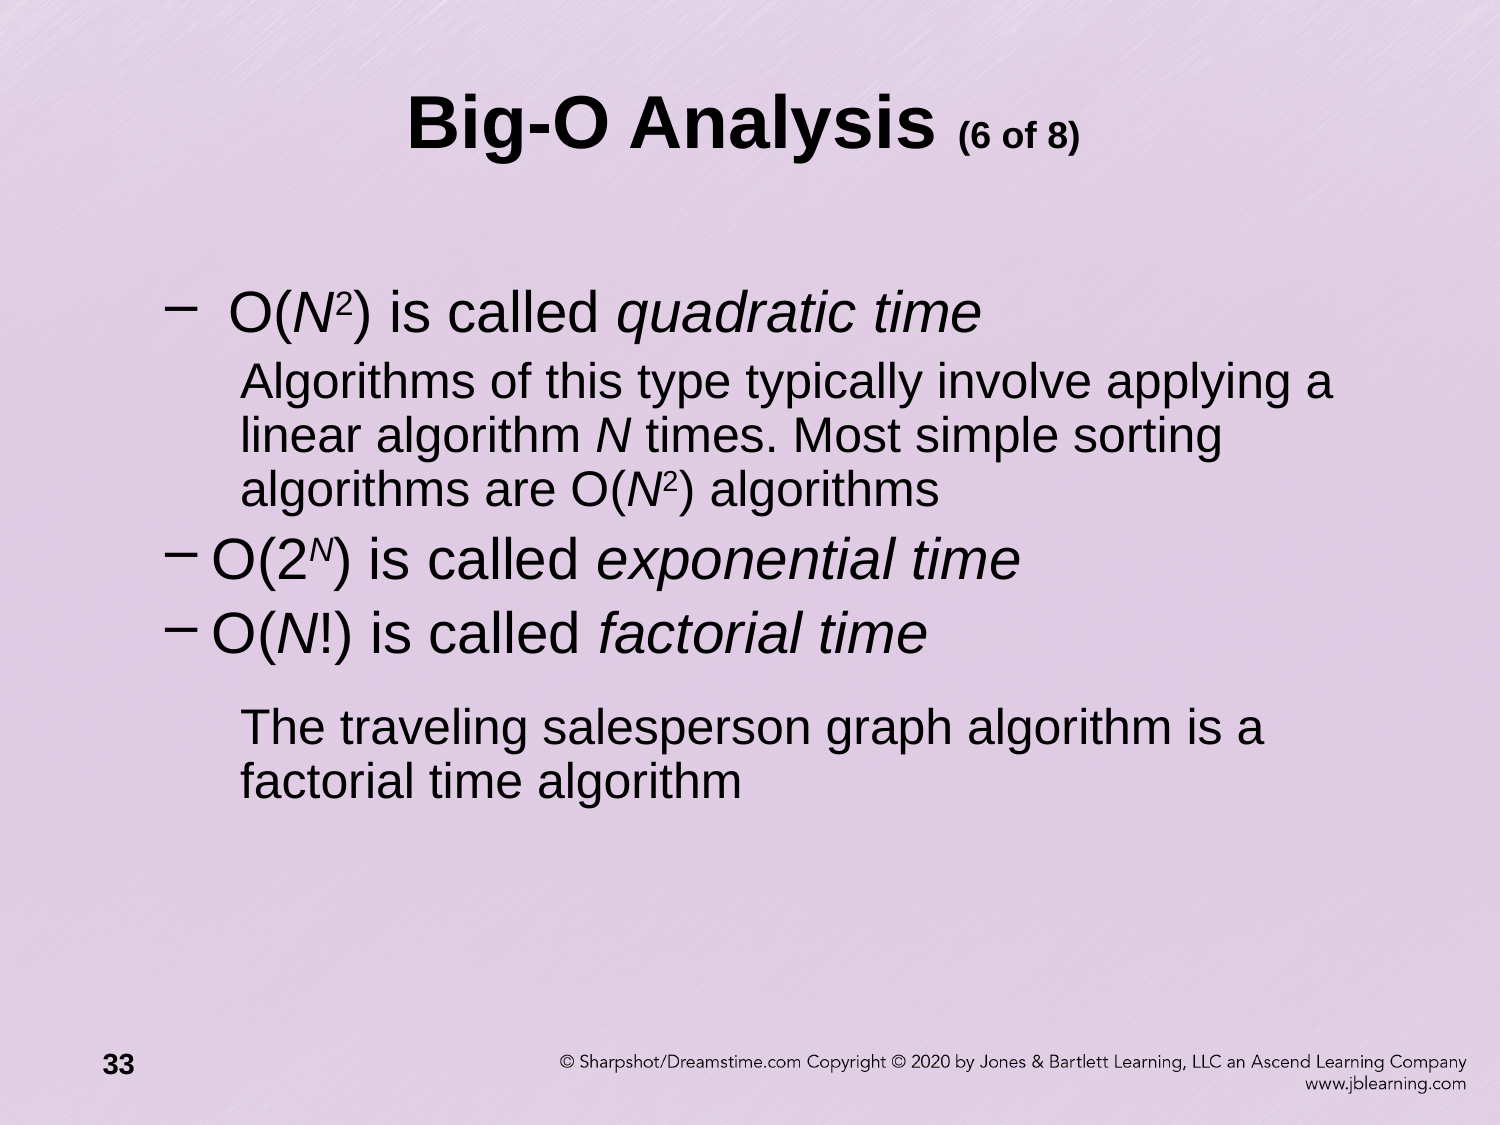

# Big-O Analysis (6 of 8)
 O(N2) is called quadratic time
Algorithms of this type typically involve applying a linear algorithm N times. Most simple sorting algorithms are O(N2) algorithms
O(2N) is called exponential time
O(N!) is called factorial time
The traveling salesperson graph algorithm is a factorial time algorithm

33